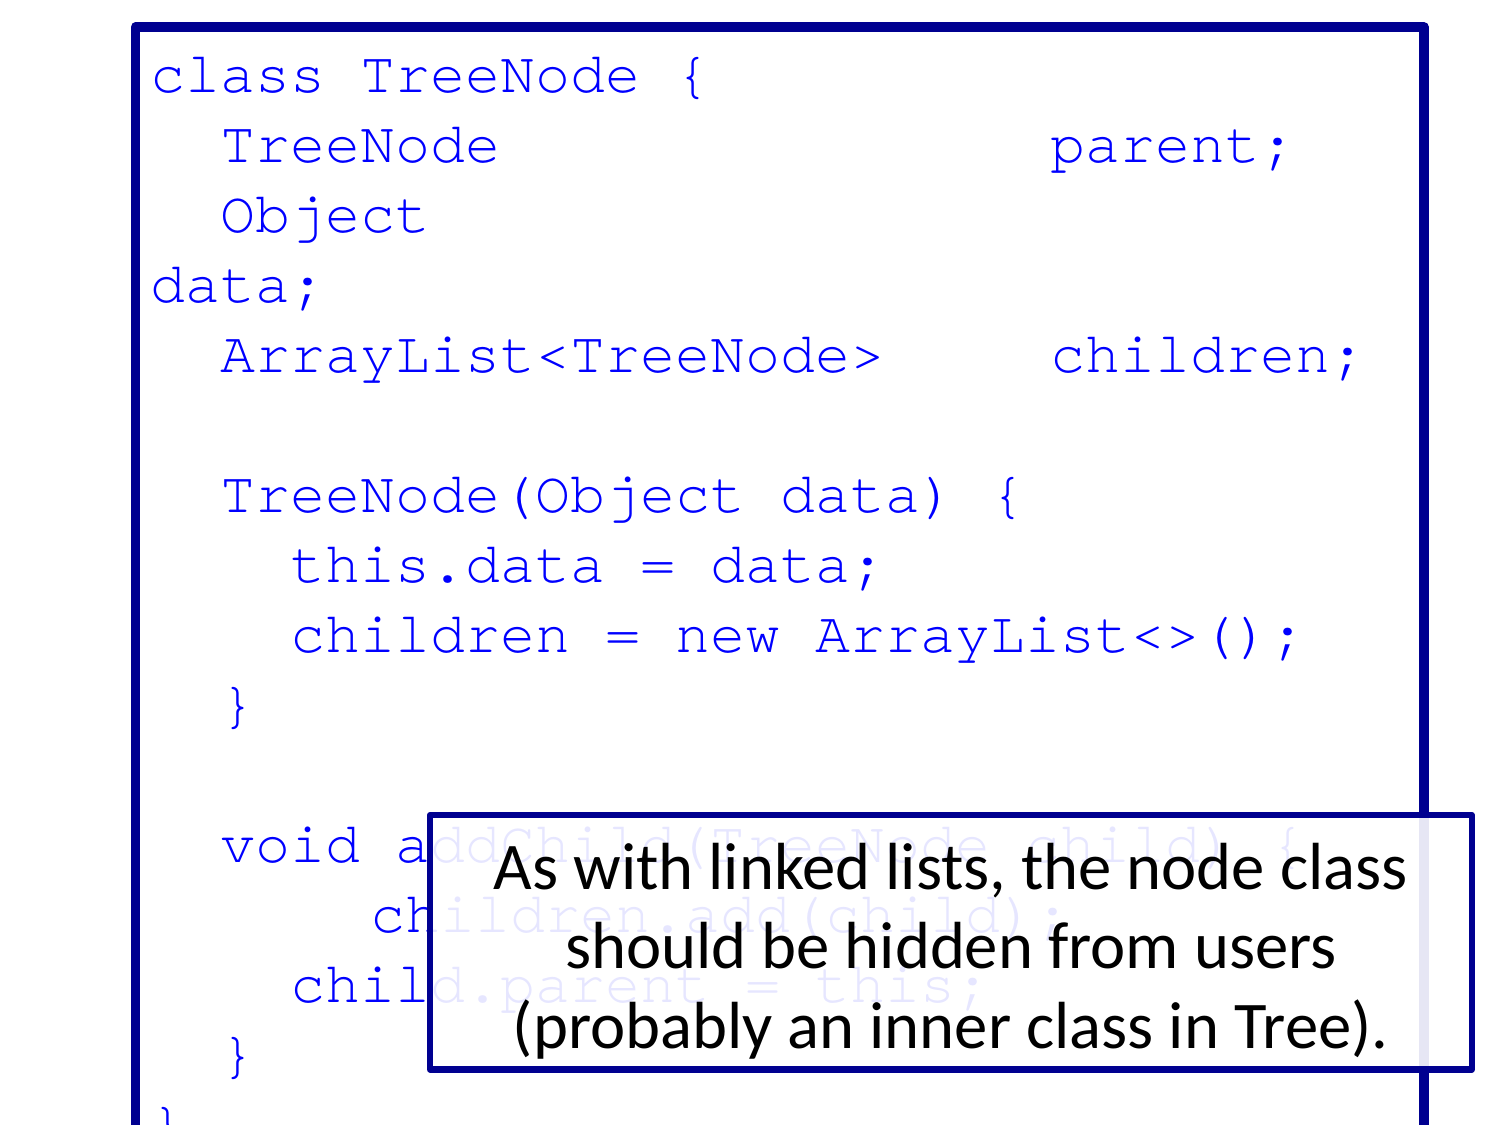

class TreeNode {
  TreeNode           		parent;
  Object							  data;
  ArrayList<TreeNode>		children;

  TreeNode(Object data) {
    this.data = data;
    children = new ArrayList<>();
  }

  void addChild(TreeNode child) {
	  children.add(child);
    child.parent = this;
  }
}

As with linked lists, the node class should be hidden from users
(probably an inner class in Tree).